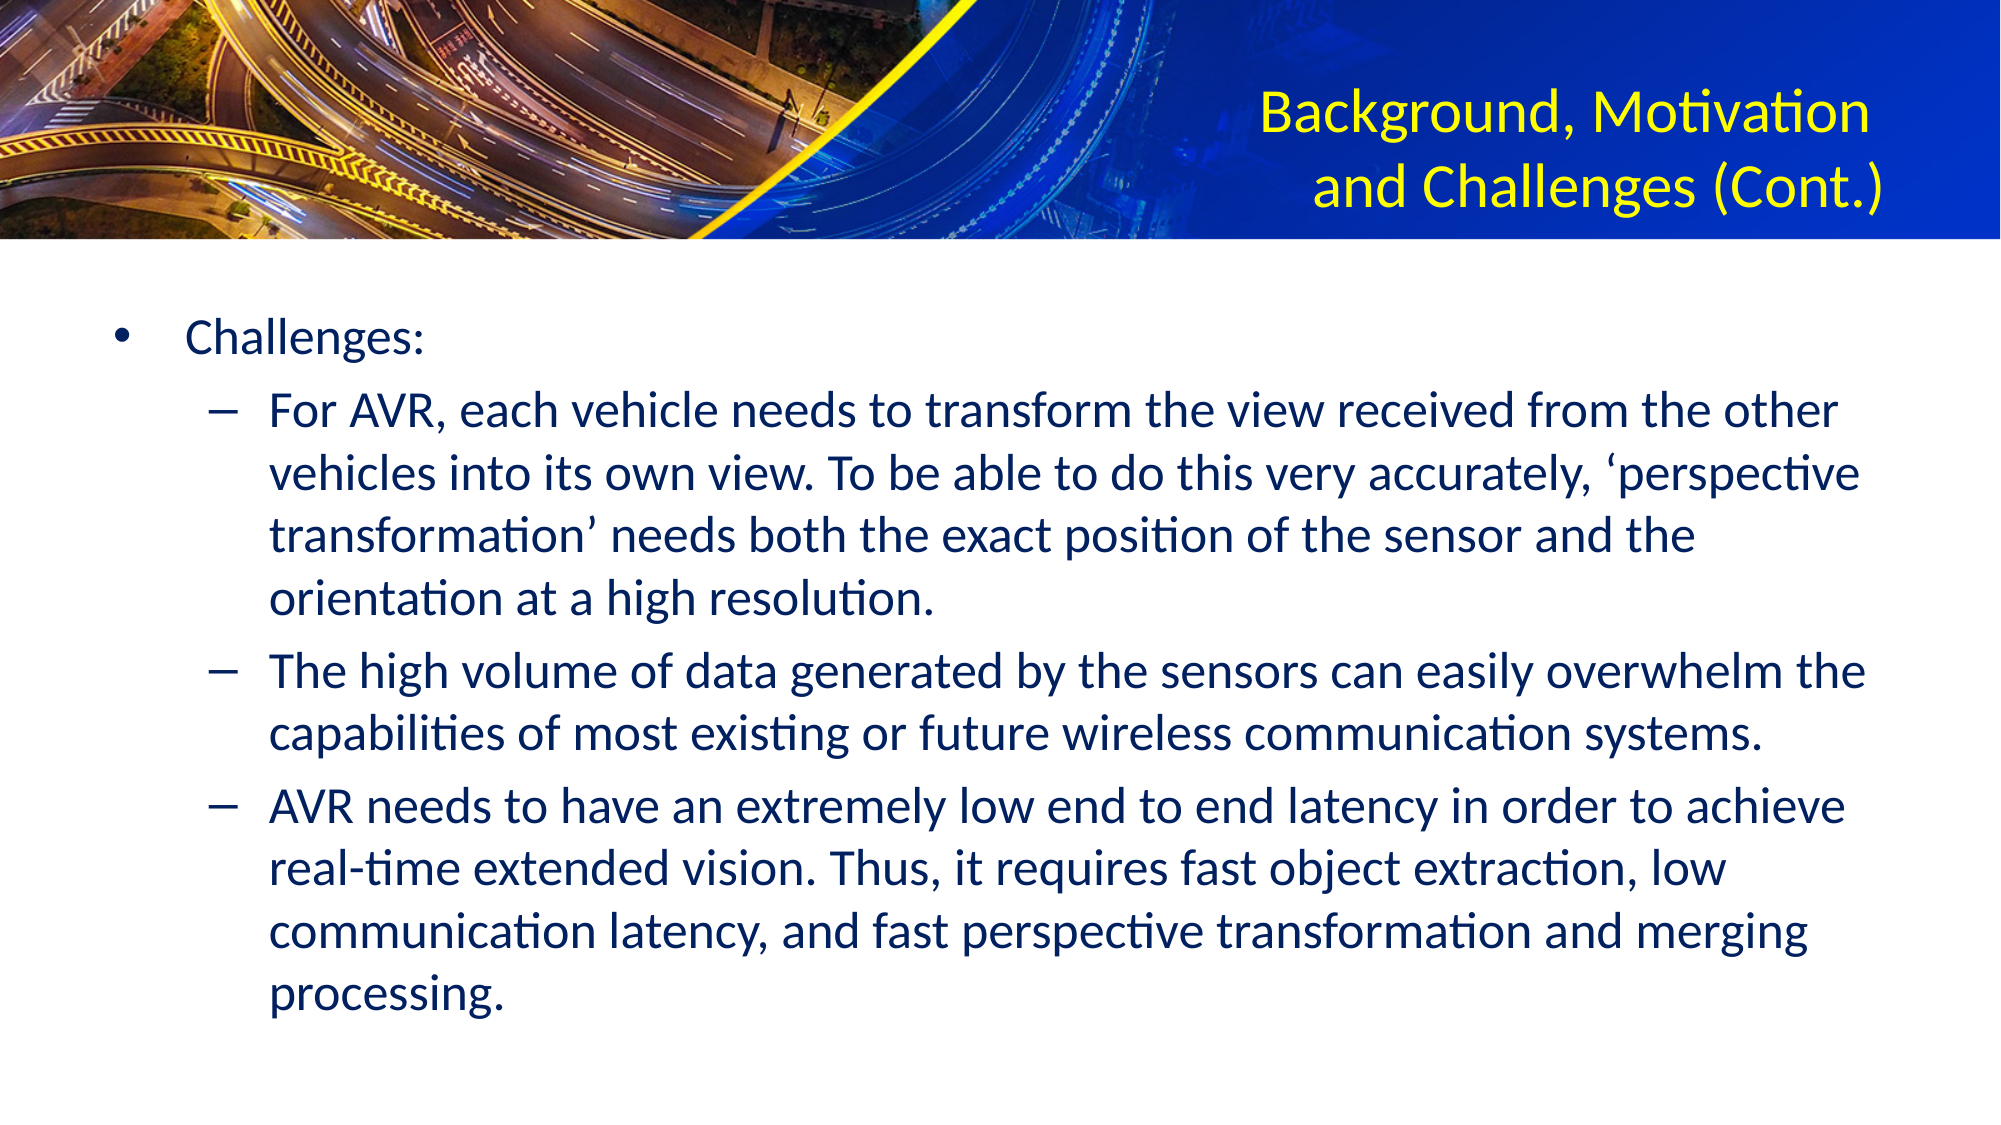

# Background, Motivation and Challenges (Cont.)
Challenges:
For AVR, each vehicle needs to transform the view received from the other vehicles into its own view. To be able to do this very accurately, ‘perspective transformation’ needs both the exact position of the sensor and the orientation at a high resolution.
The high volume of data generated by the sensors can easily overwhelm the capabilities of most existing or future wireless communication systems.
AVR needs to have an extremely low end to end latency in order to achieve real-time extended vision. Thus, it requires fast object extraction, low communication latency, and fast perspective transformation and merging processing.